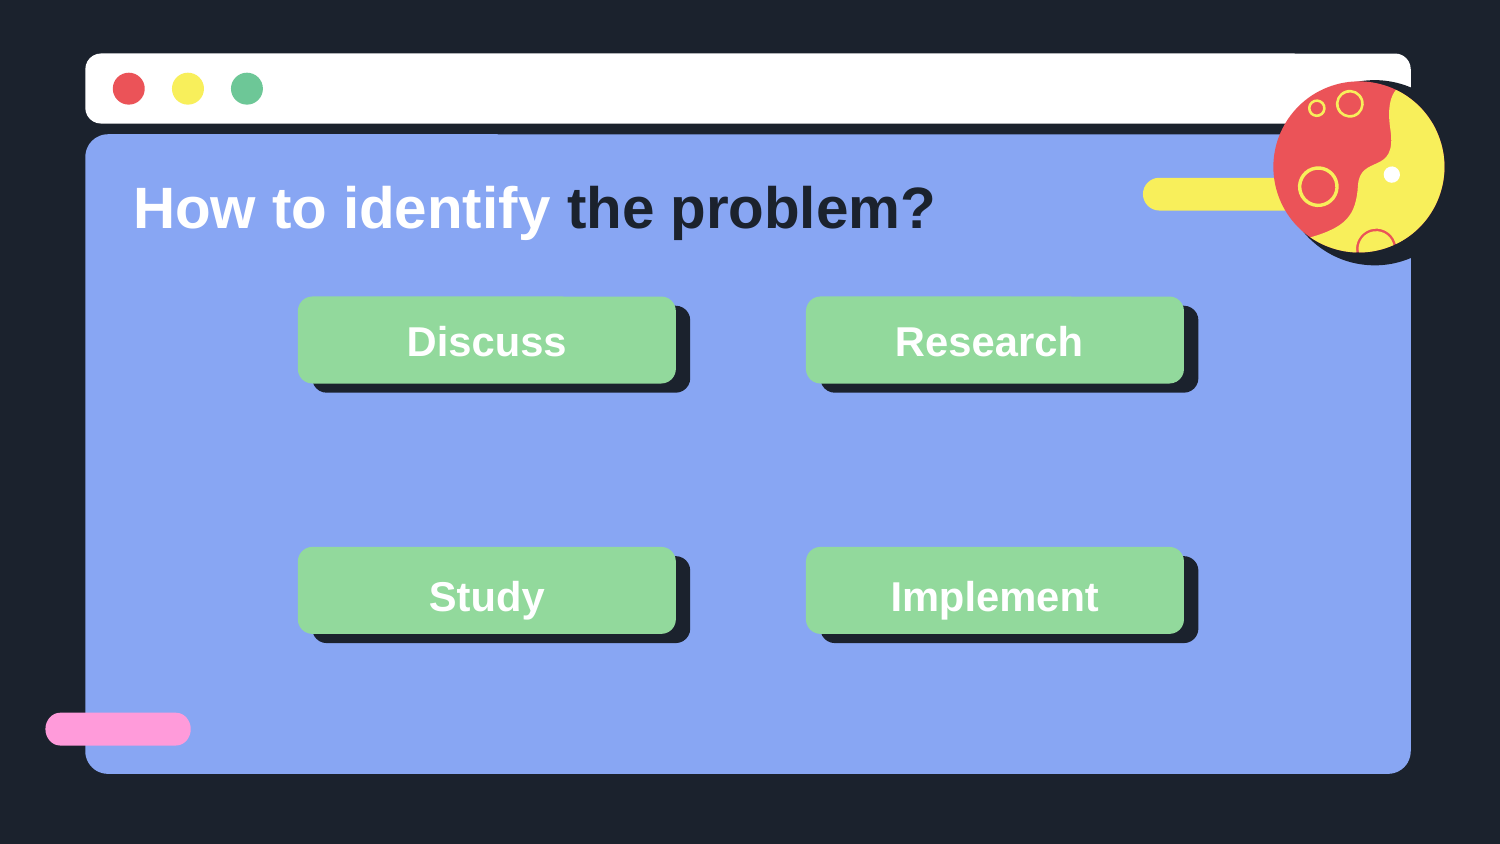

# How to identify the problem?
Research

Discuss

Study
Implement